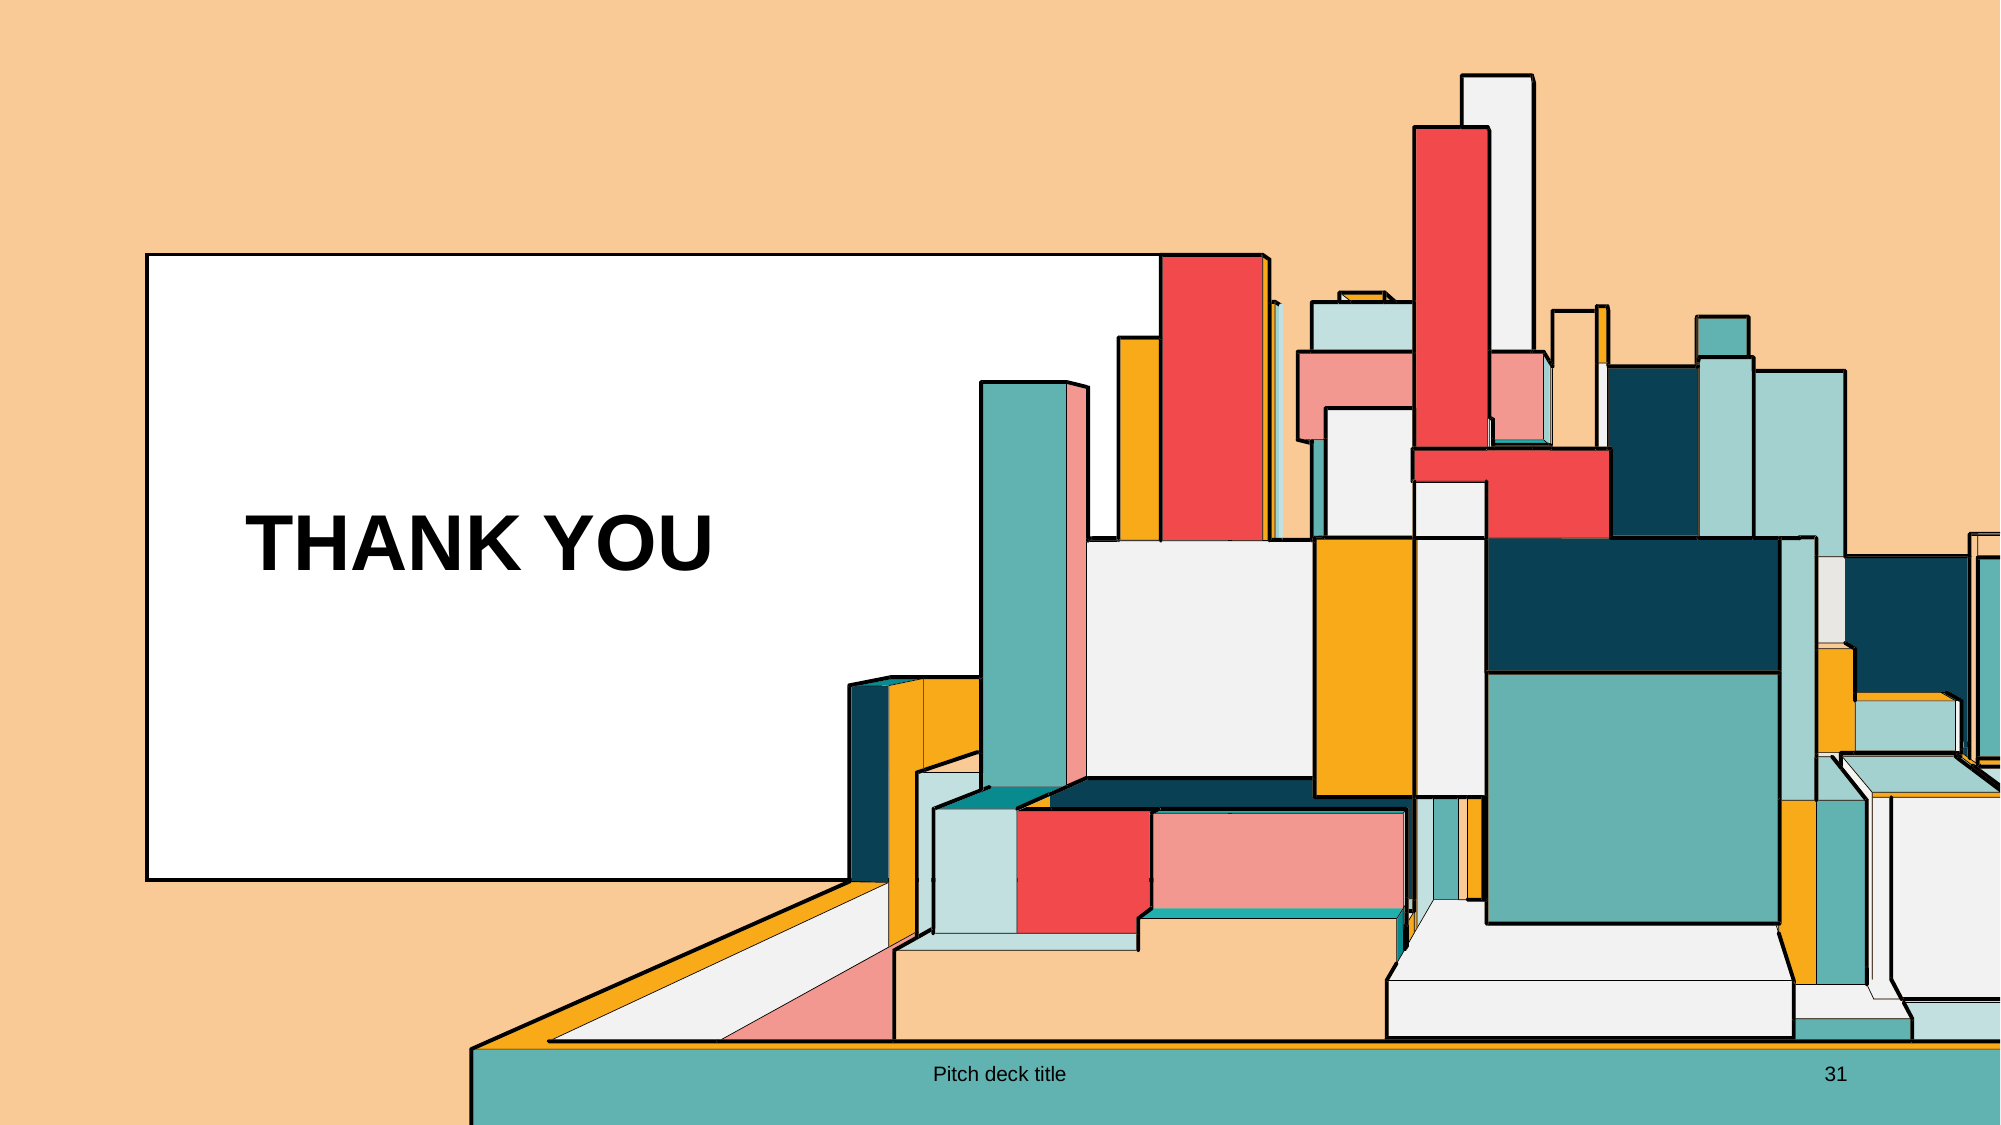

# THANK YOU
Pitch deck title
31